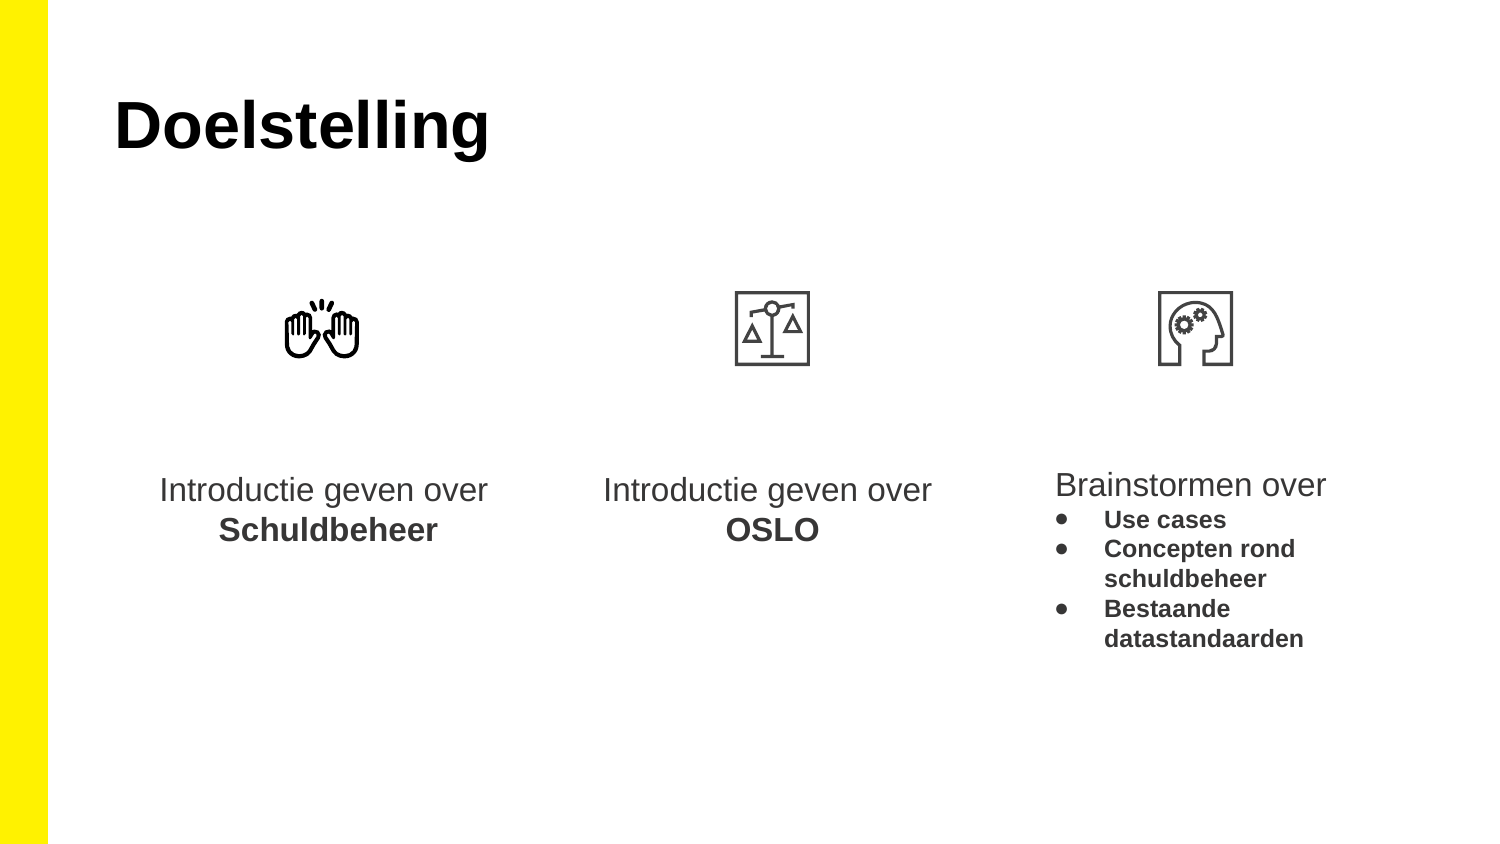

Doelstelling

Introductie geven over
OSLO
Brainstormen over
Use cases
Concepten rond schuldbeheer
Bestaande datastandaarden
Introductie geven over
Schuldbeheer